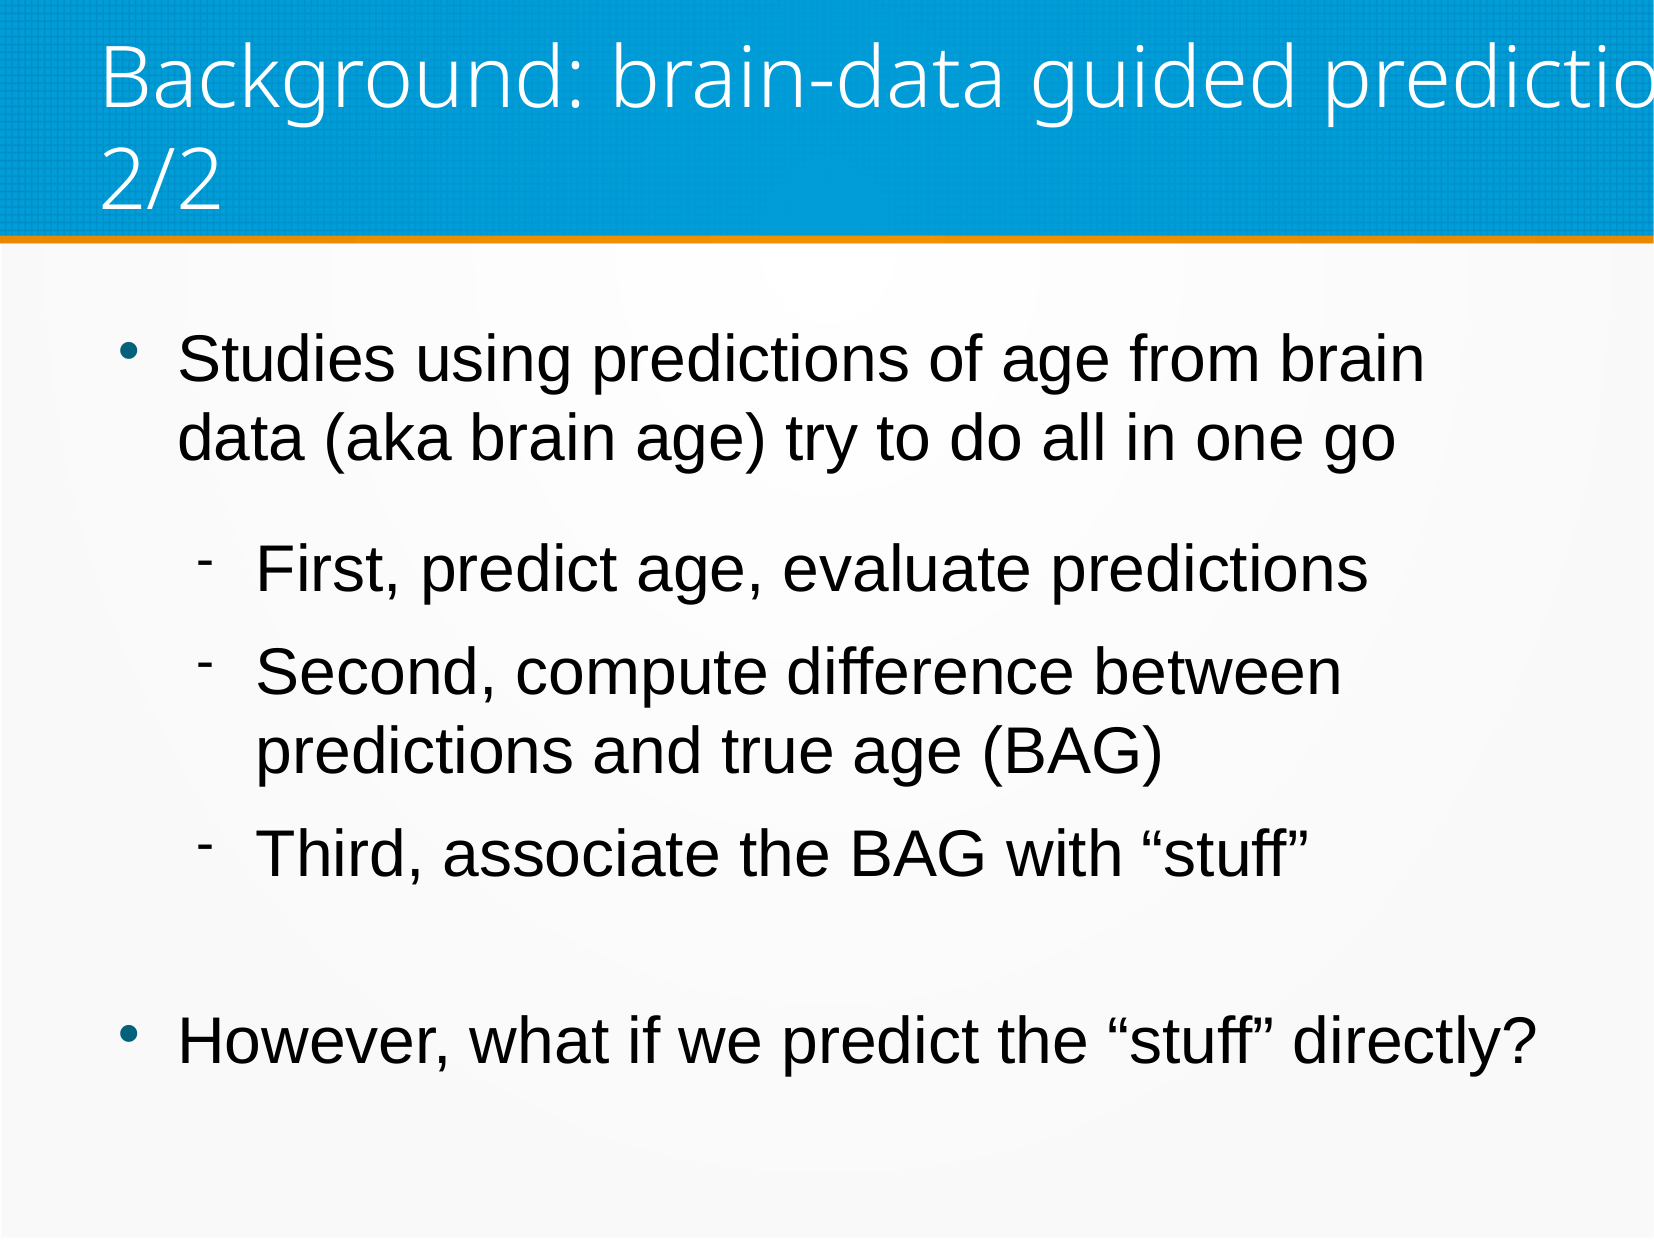

# Background: brain-data guided predictions 2/2
Studies using predictions of age from brain data (aka brain age) try to do all in one go
First, predict age, evaluate predictions
Second, compute difference between predictions and true age (BAG)
Third, associate the BAG with “stuff”

However, what if we predict the “stuff” directly?